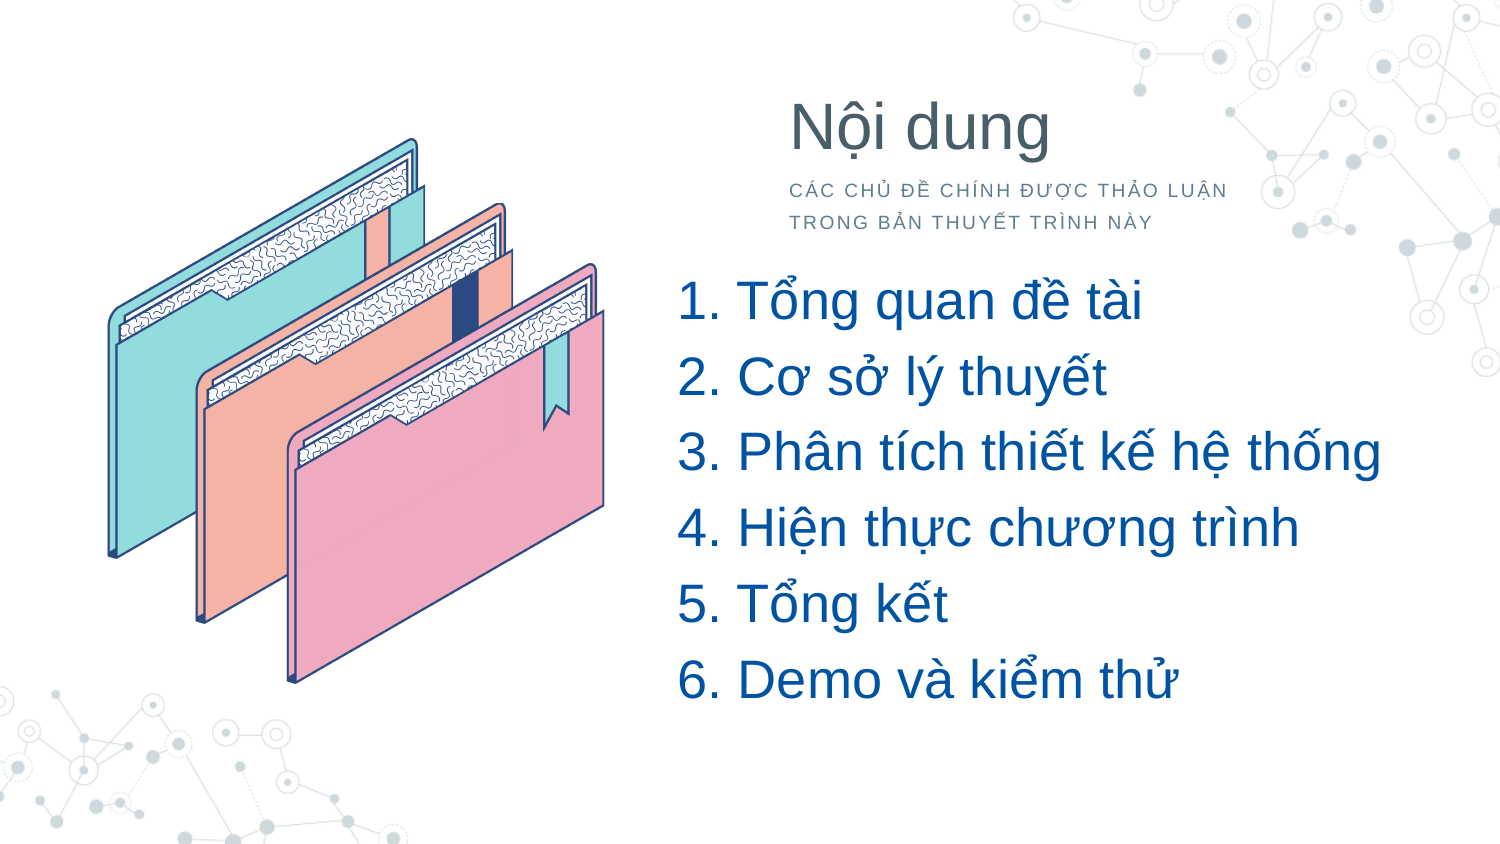

Nội dung

CÁC CHỦ ĐỀ CHÍNH ĐƯỢC THẢO LUẬN TRONG BẢN THUYẾT TRÌNH NÀY

1. Tổng quan đề tài
2. Cơ sở lý thuyết
3. Phân tích thiết kế hệ thống
4. Hiện thực chương trình
5. Tổng kết
6. Demo và kiểm thử